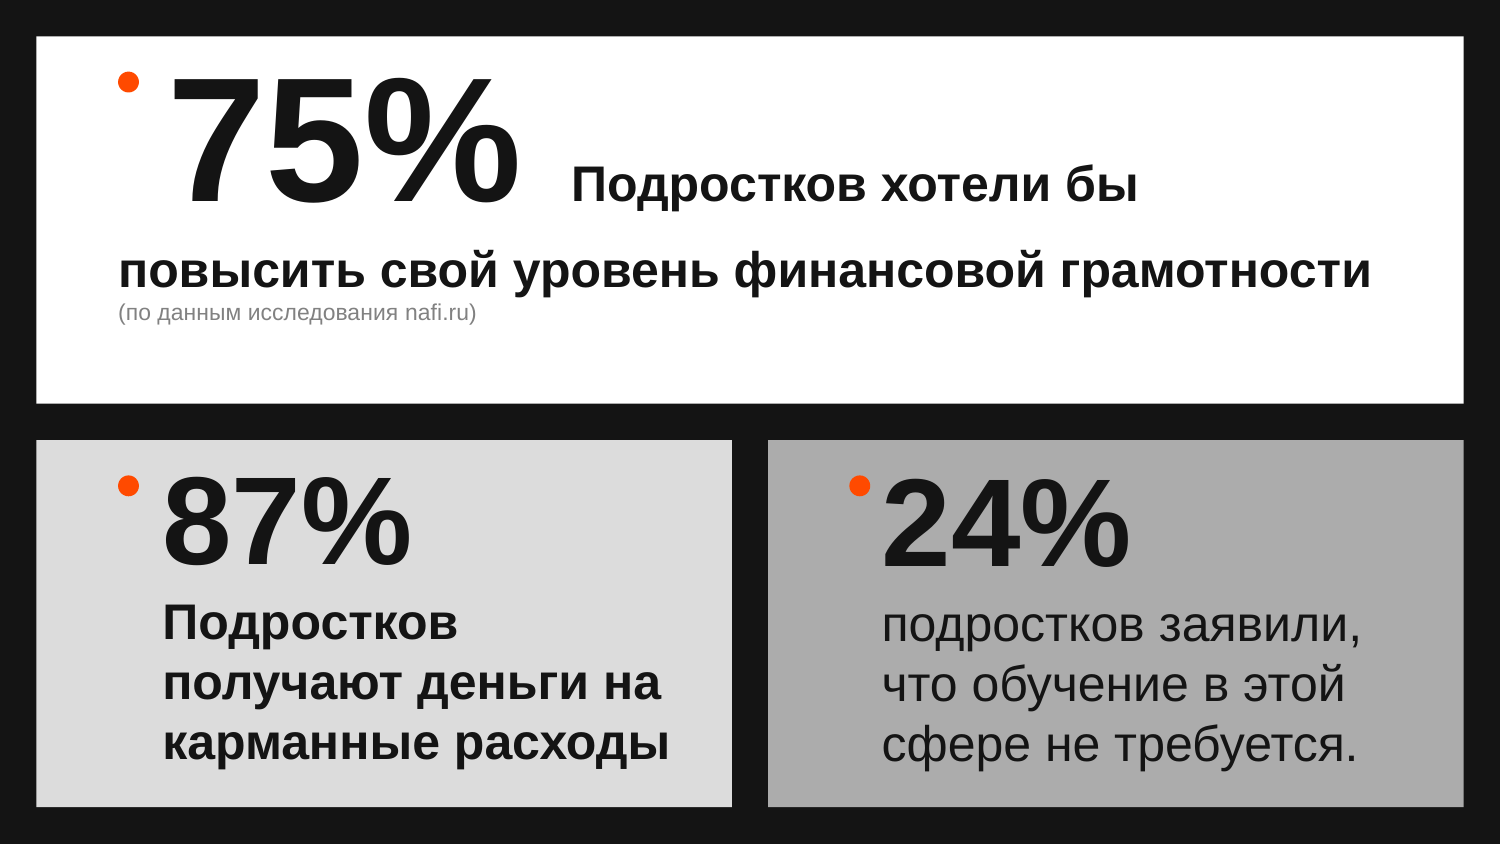

# 75% Подростков хотели бы повысить свой уровень финансовой грамотности (по данным исследования nafi.ru)

87% Подростков получают деньги на карманные расходы
24% подростков заявили, что обучение в этой сфере не требуется.